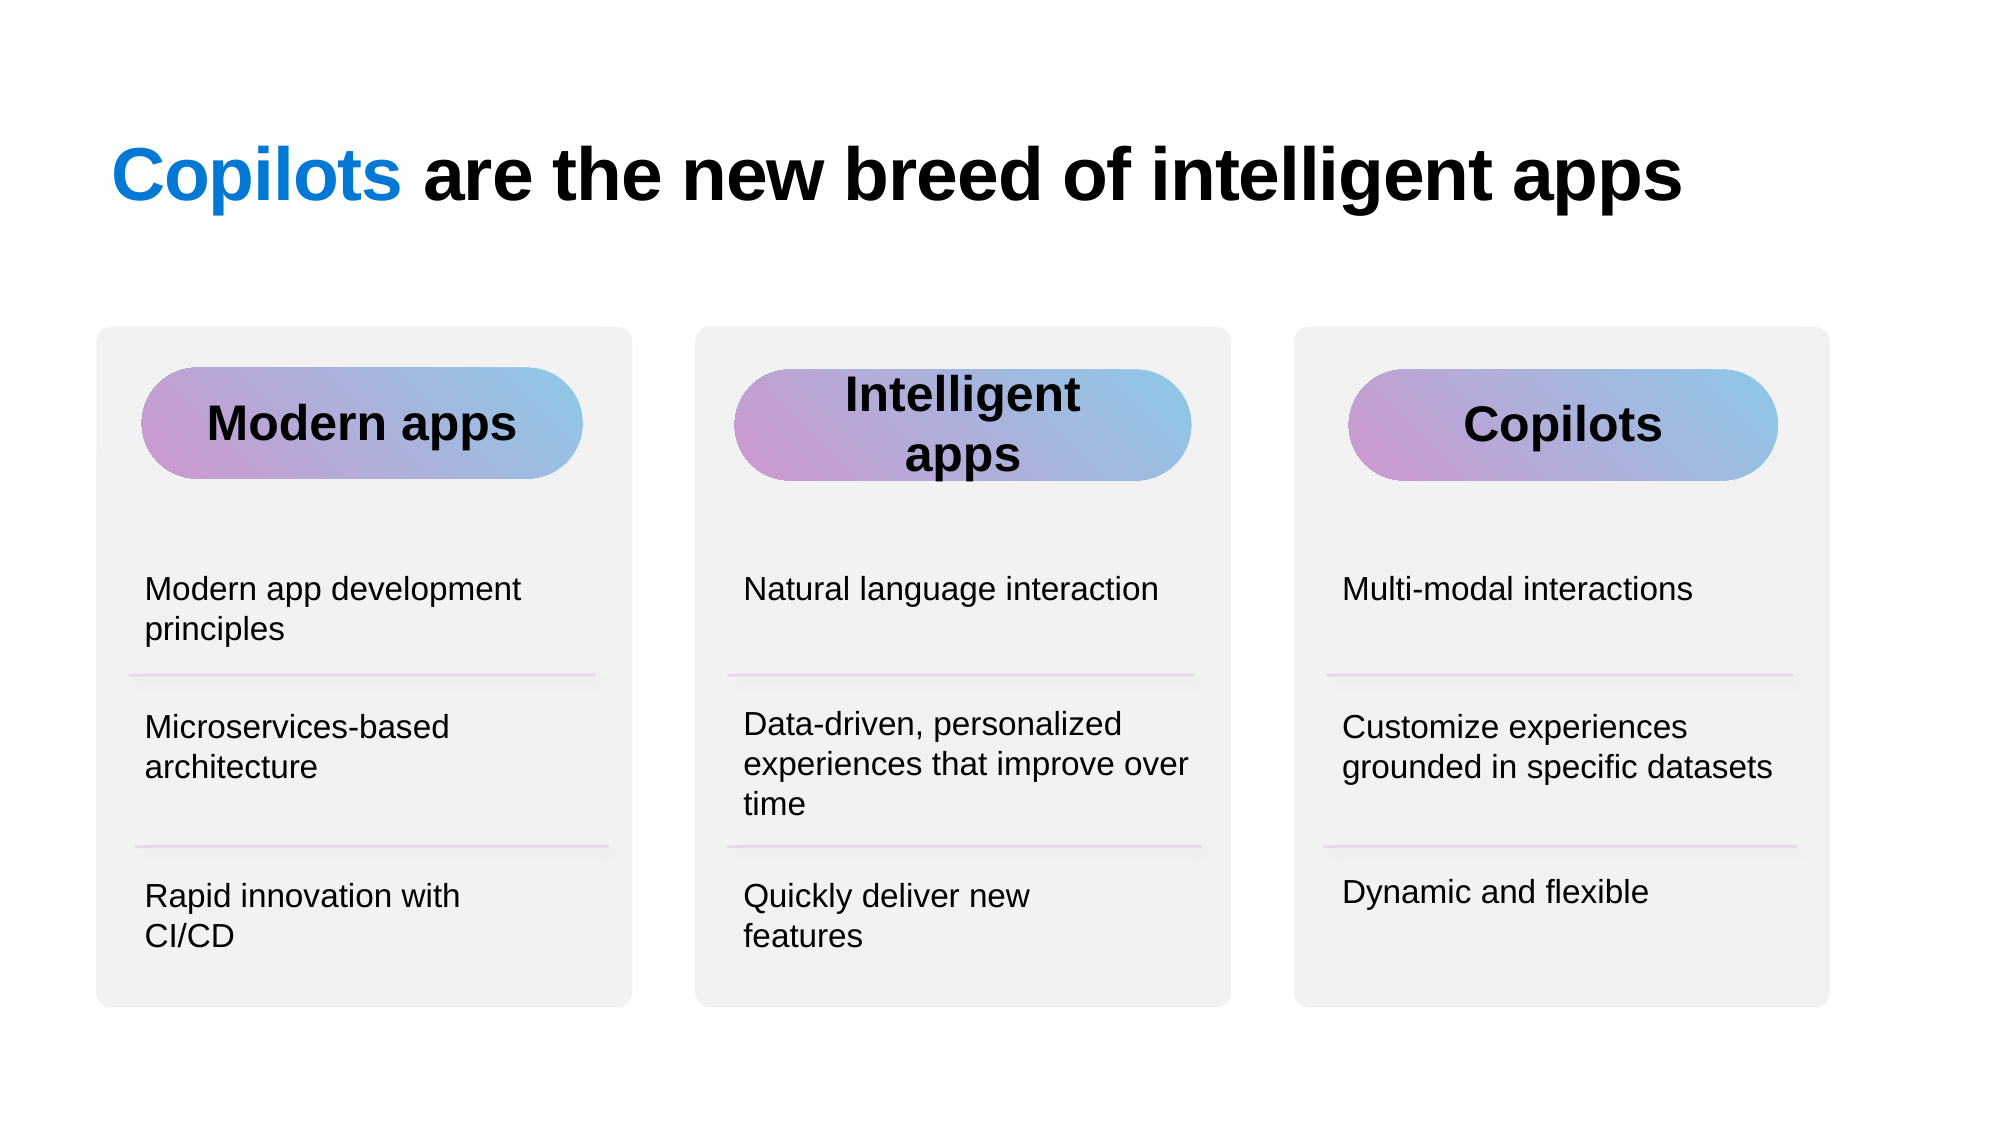

Copilots are the new breed of intelligent apps

Copilots
Multi-modal interactions
Customize experiences grounded in specific datasets
Dynamic and flexible

Intelligent apps
Natural language interaction
Data-driven, personalized experiences that improve over time
Quickly deliver new features

Modern apps
Modern app development principles
Microservices-based architecture
Rapid innovation with CI/CD